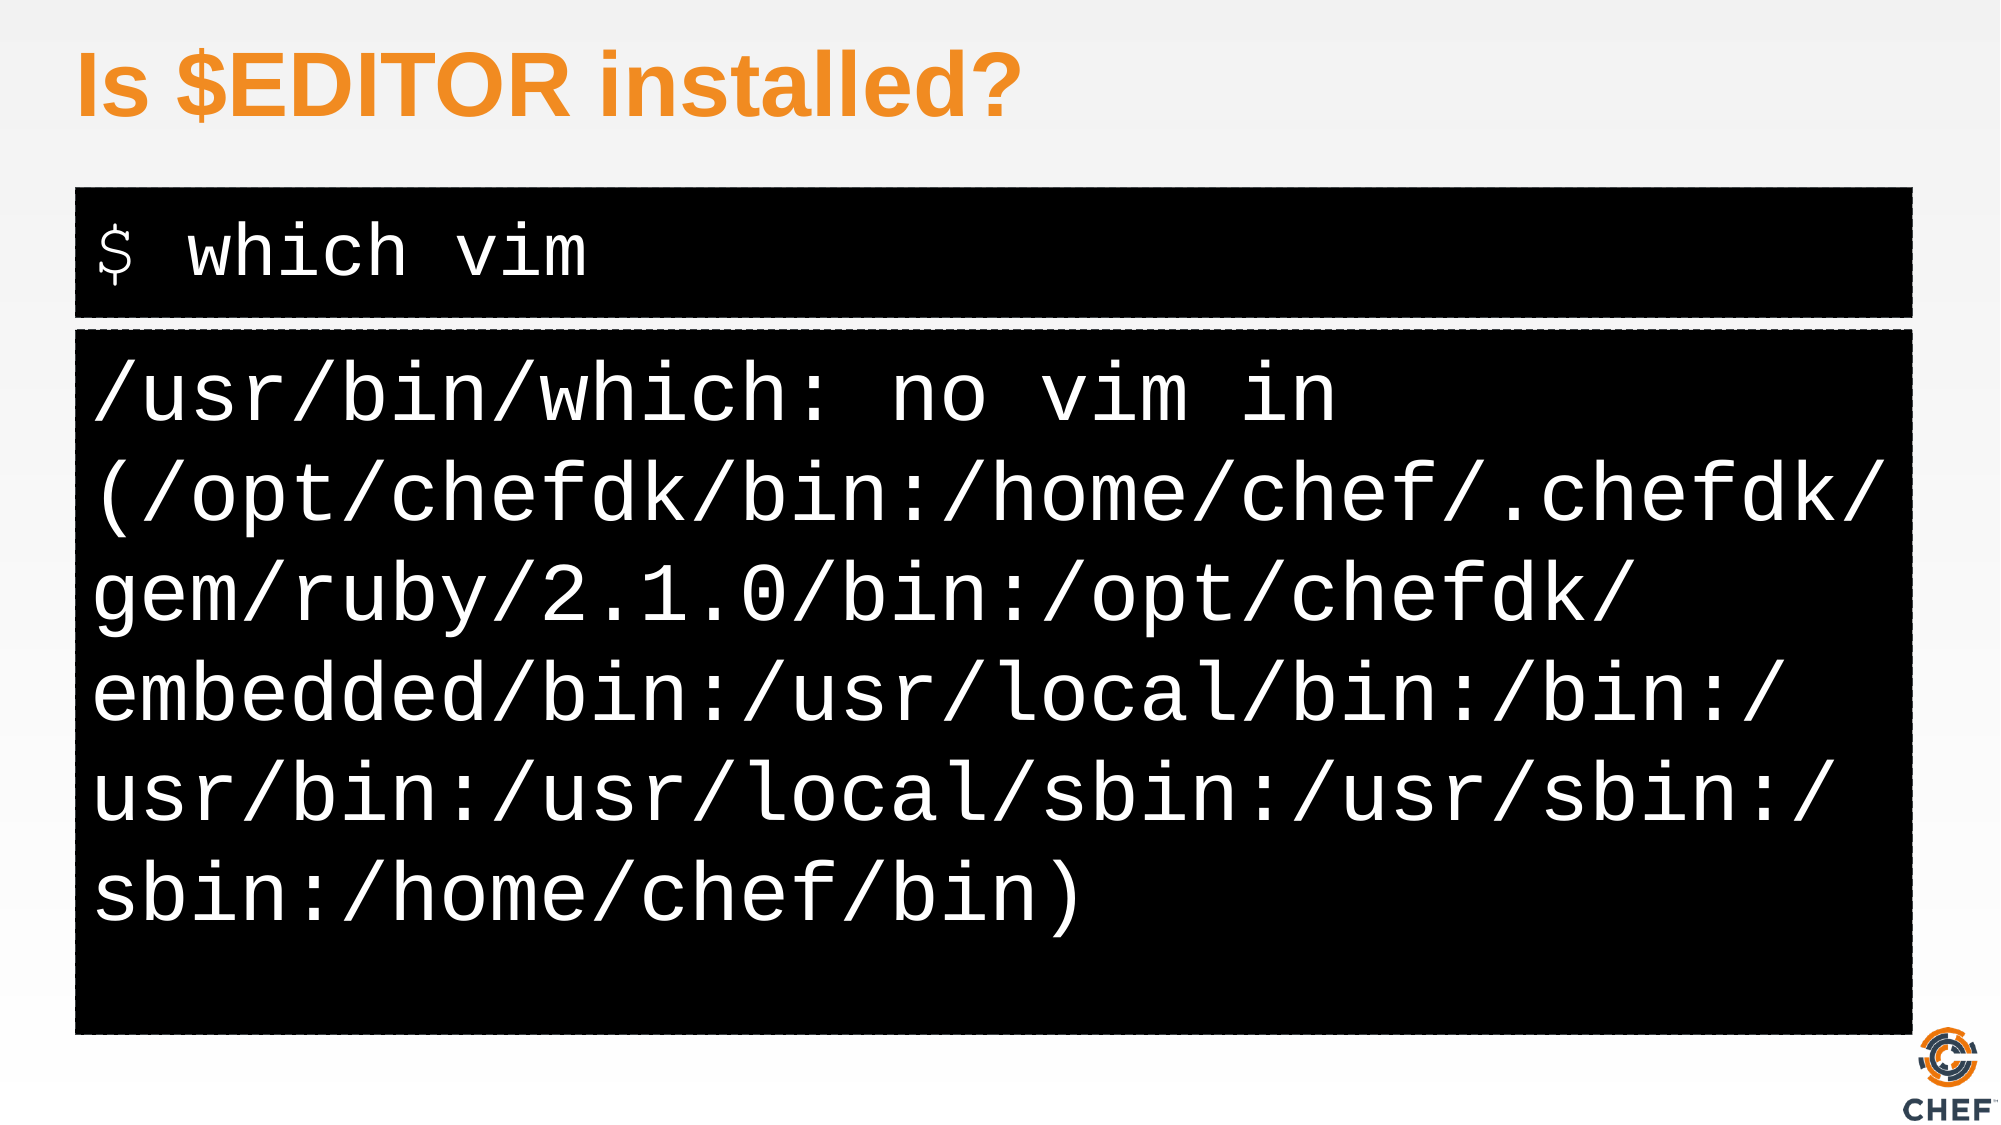

# Is $EDITOR installed?
which vim
/usr/bin/which: no vim in (/opt/chefdk/bin:/home/chef/.chefdk/gem/ruby/2.1.0/bin:/opt/chefdk/embedded/bin:/usr/local/bin:/bin:/usr/bin:/usr/local/sbin:/usr/sbin:/sbin:/home/chef/bin)